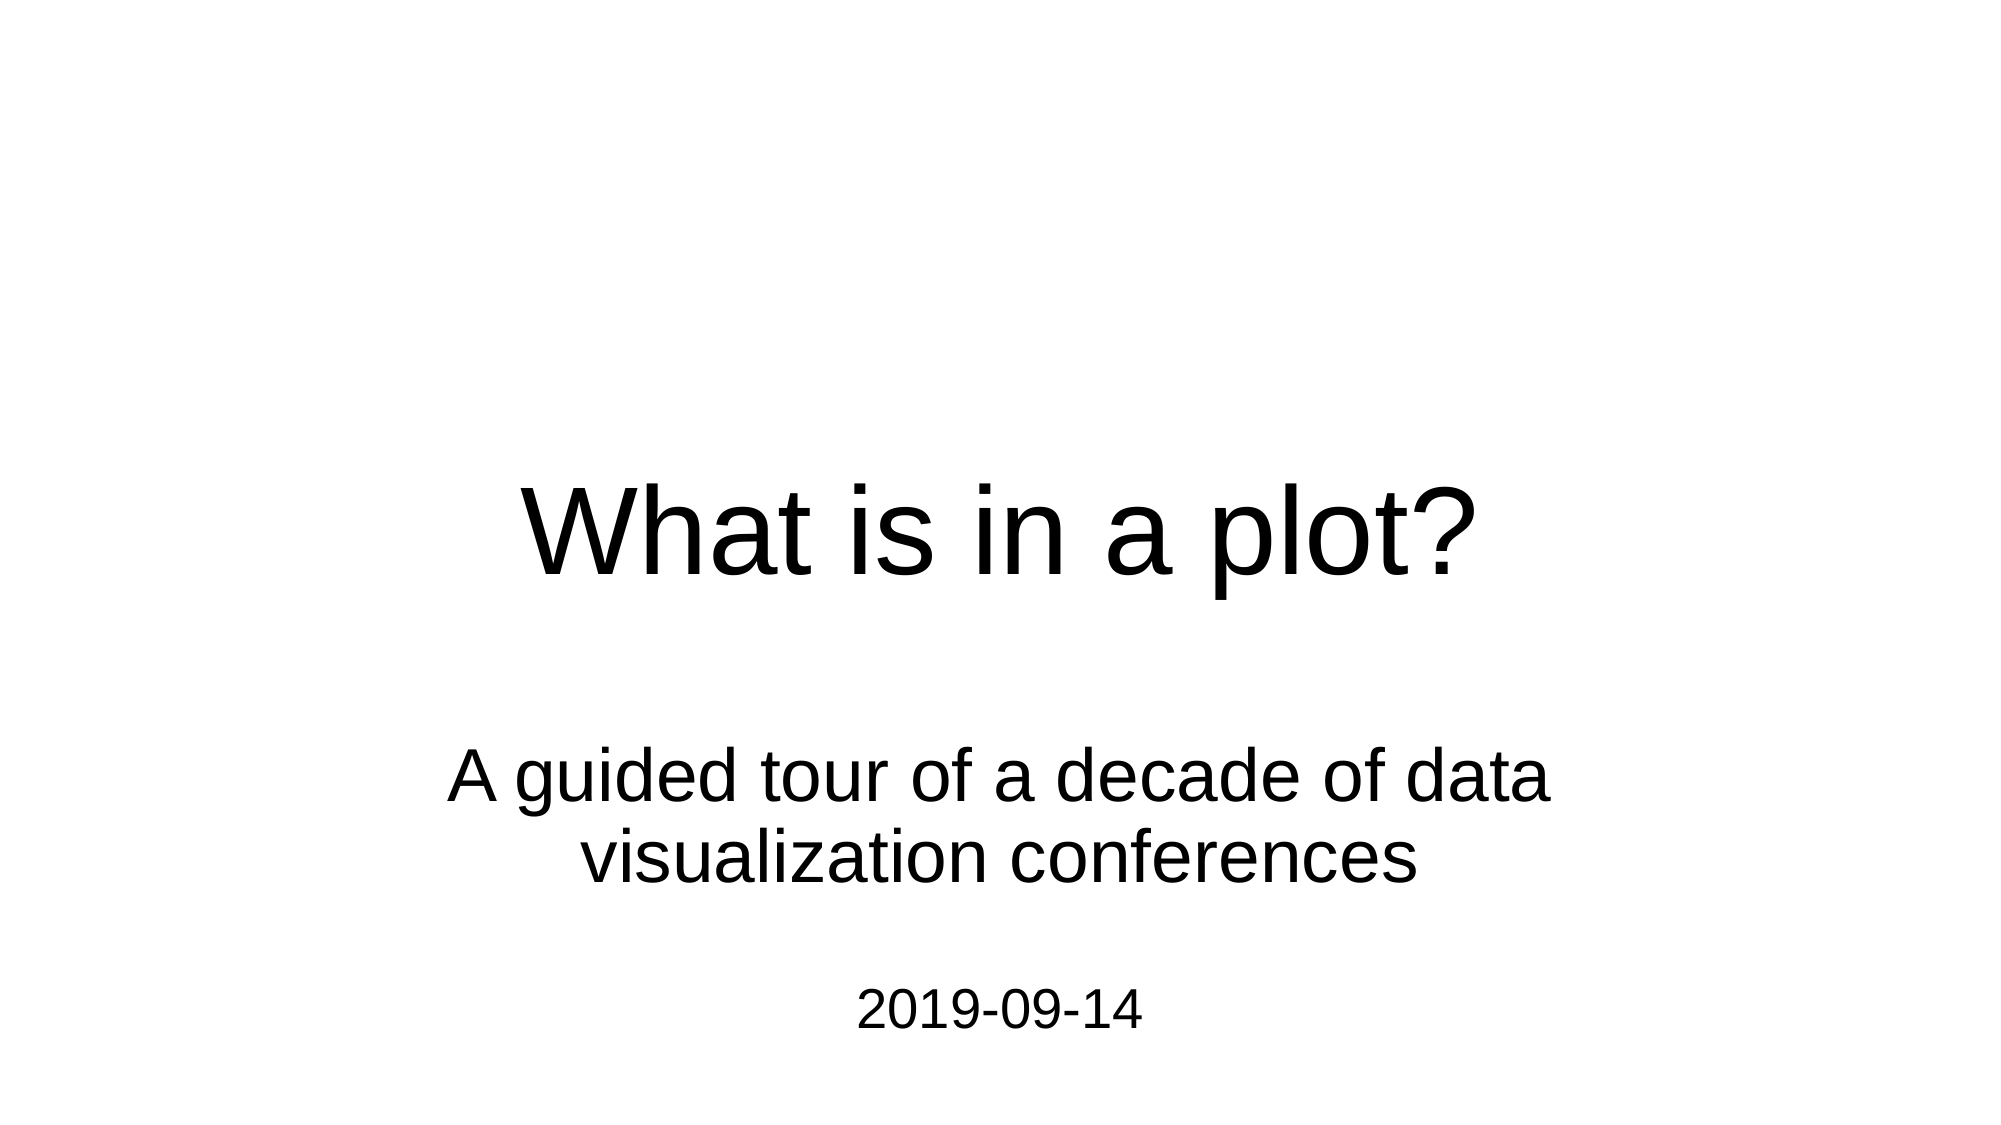

# What is in a plot? A guided tour of a decade of data visualization conferences 2019-09-14